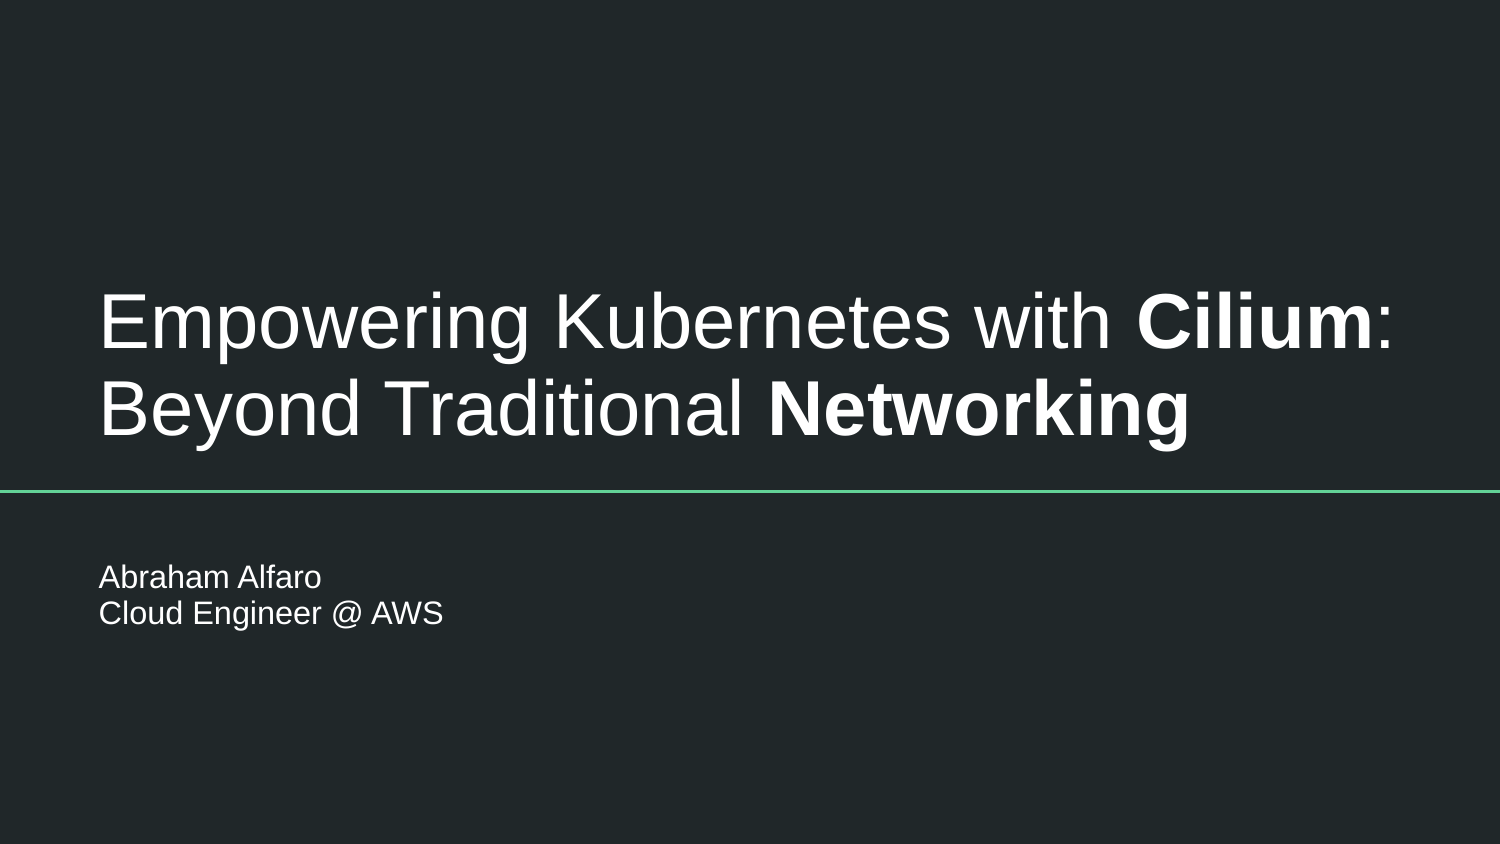

# Empowering Kubernetes with Cilium: Beyond Traditional Networking
Abraham Alfaro
Cloud Engineer @ AWS